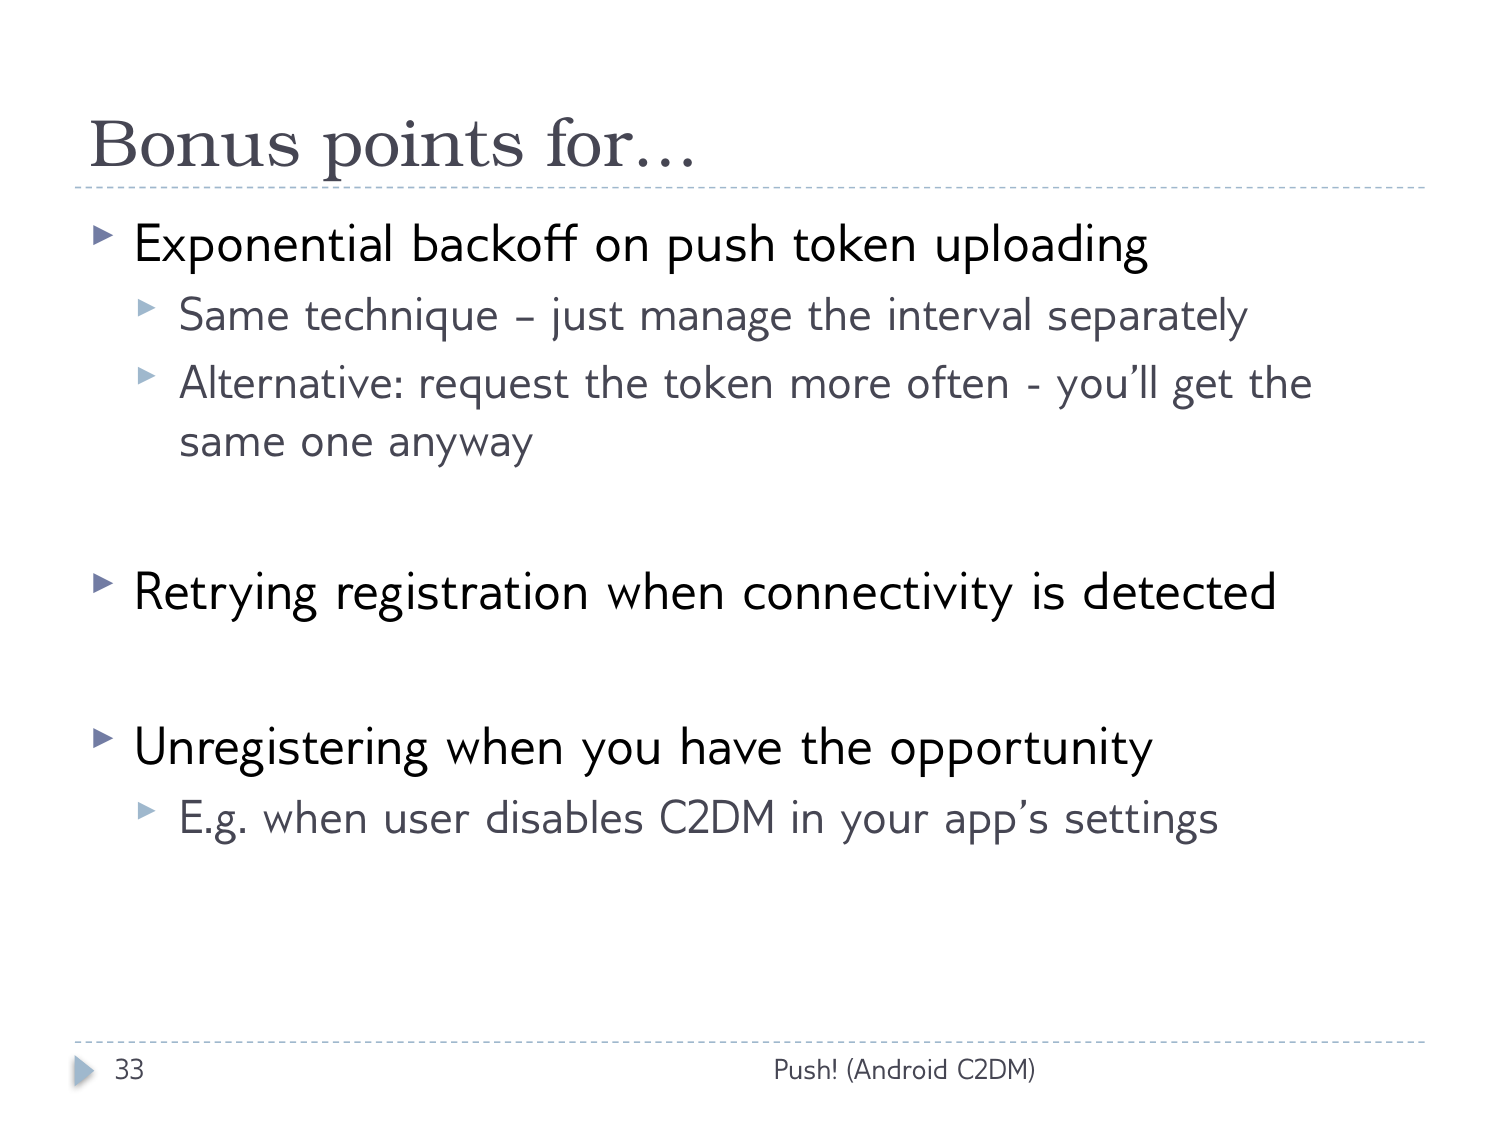

# Bonus points for…
Exponential backoff on push token uploading
Same technique – just manage the interval separately
Alternative: request the token more often - you’ll get the same one anyway

Retrying registration when connectivity is detected

Unregistering when you have the opportunity
E.g. when user disables C2DM in your app’s settings
33
Push! (Android C2DM)